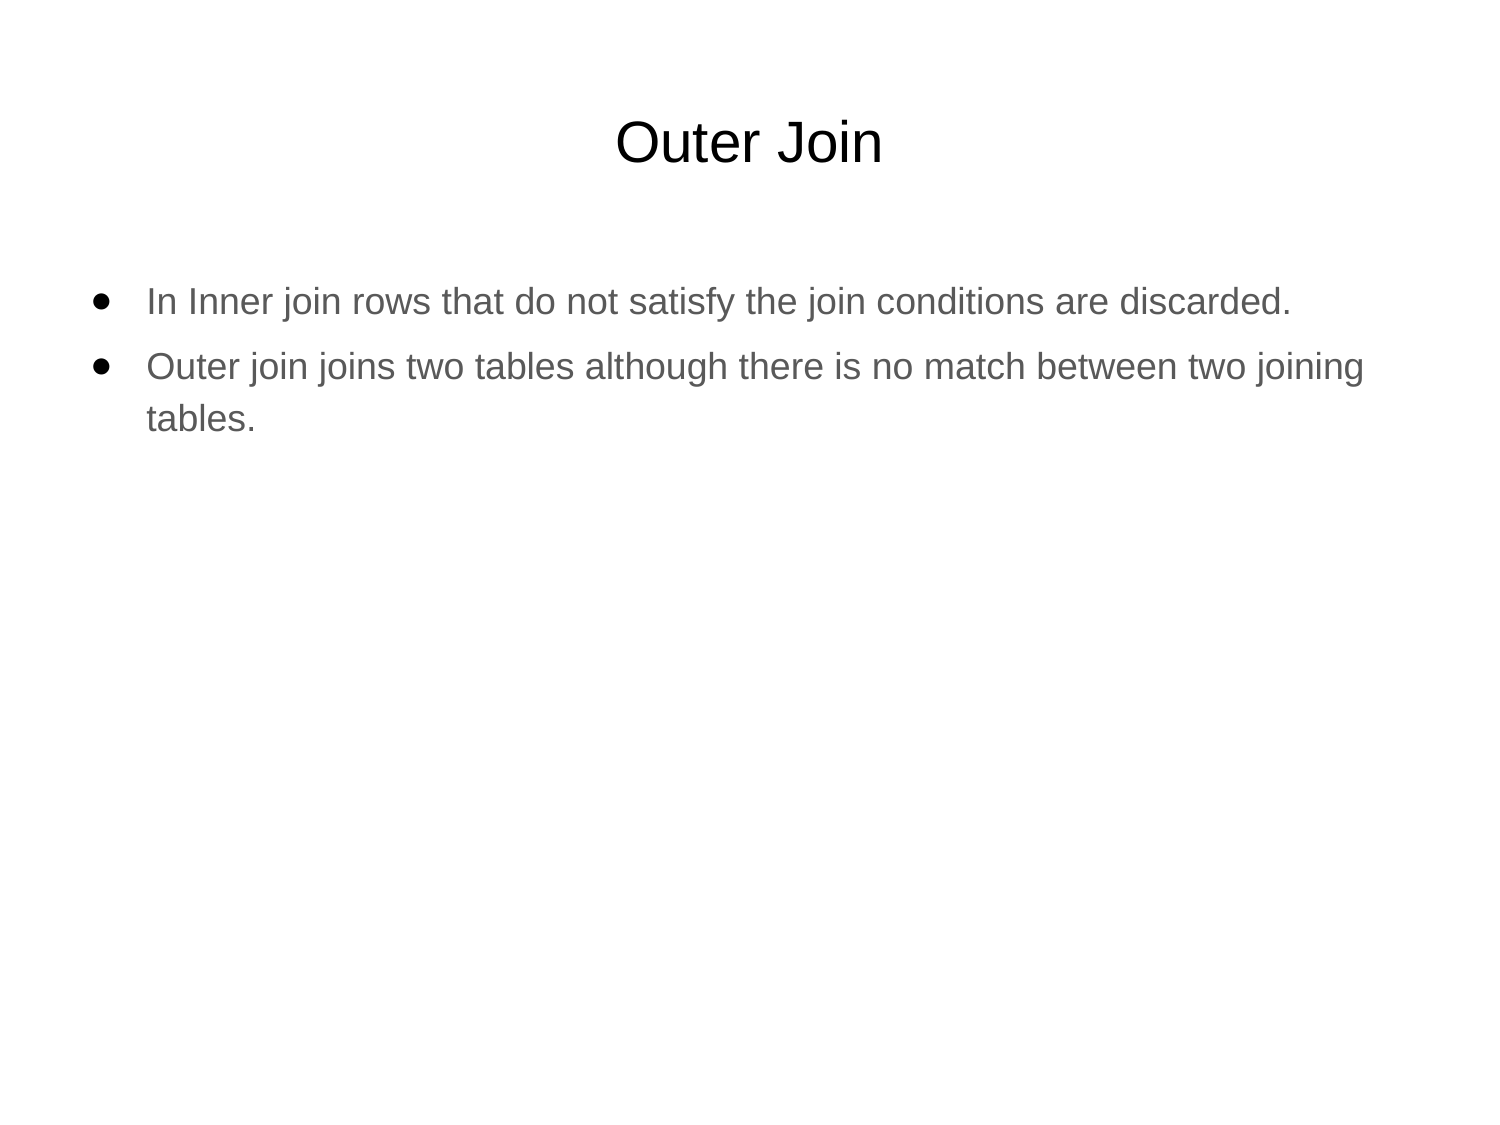

# Outer Join
In Inner join rows that do not satisfy the join conditions are discarded.
Outer join joins two tables although there is no match between two joining tables.